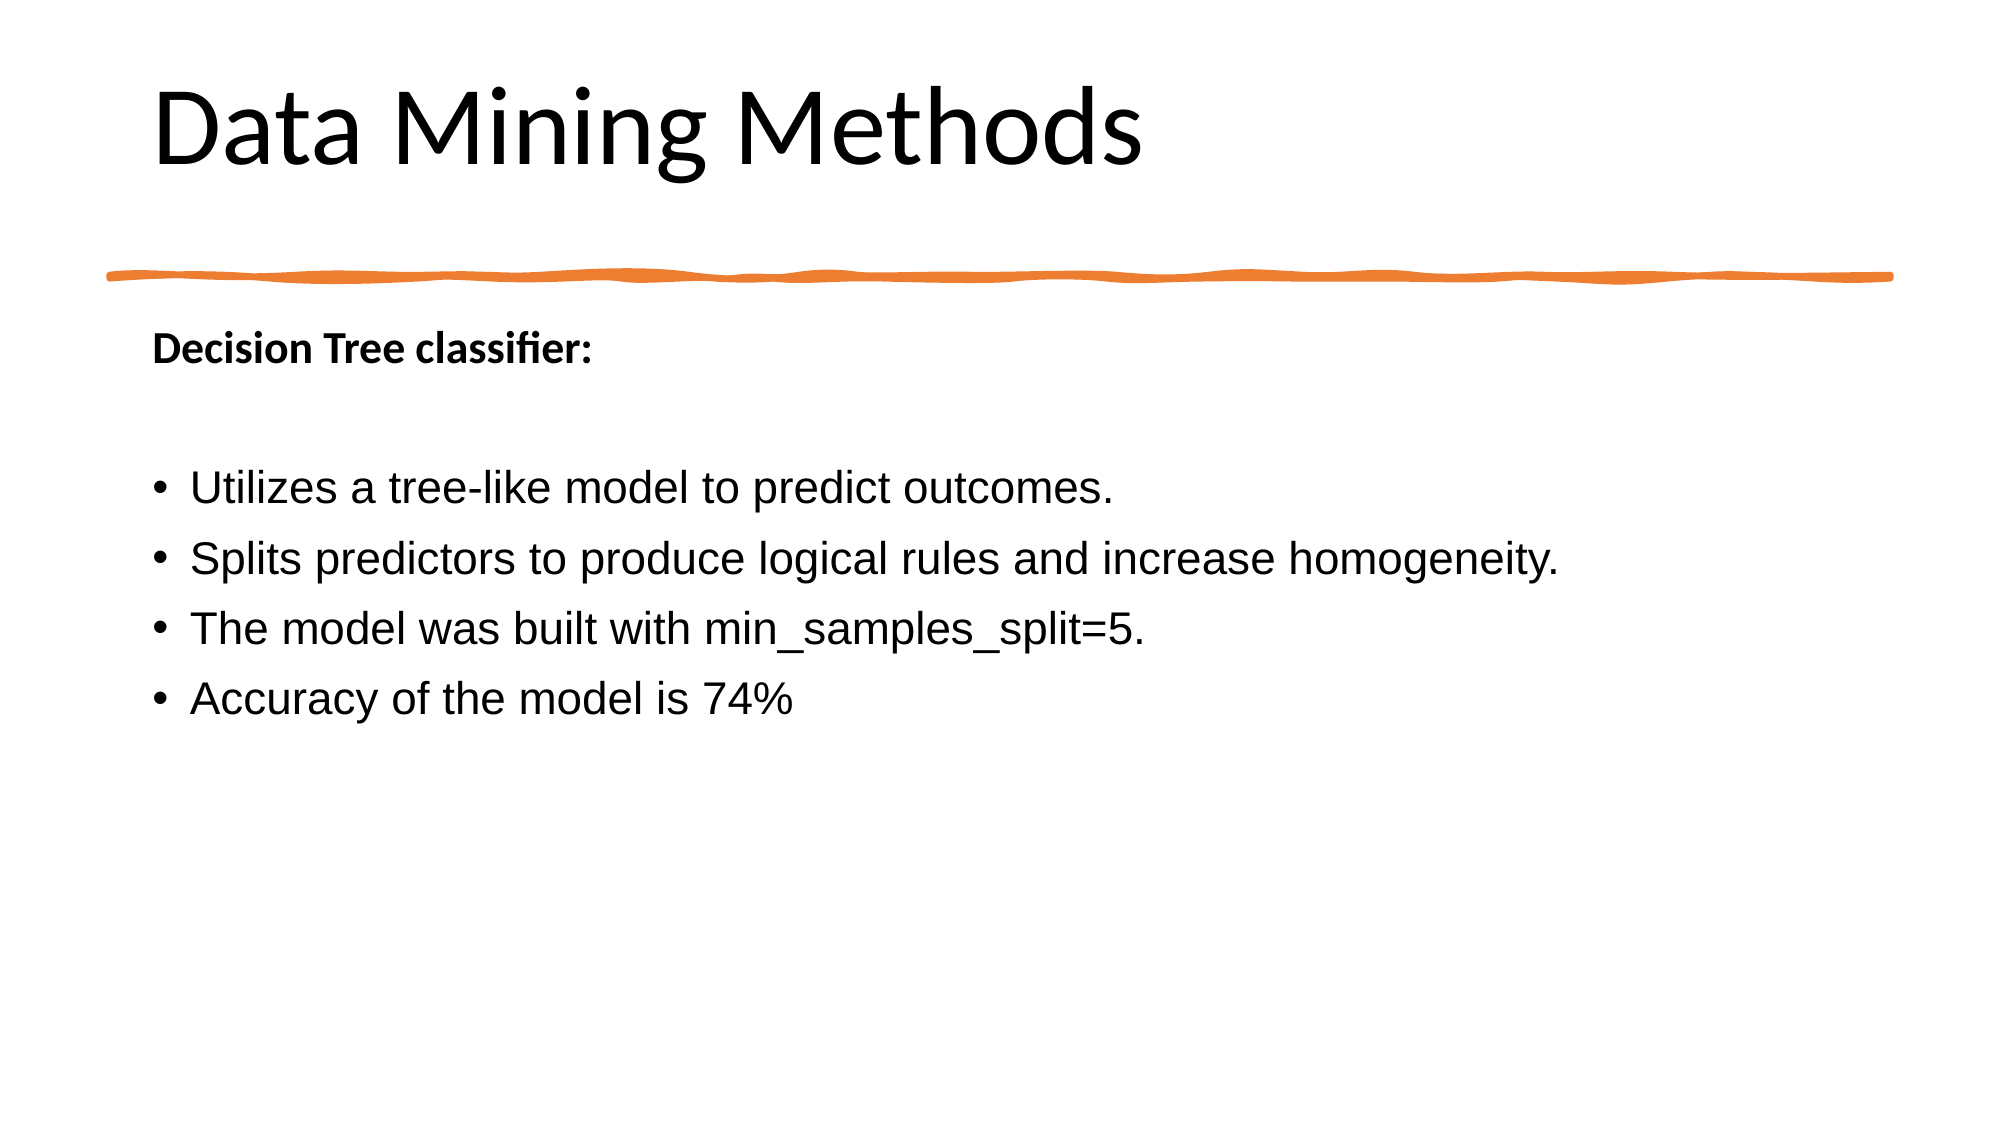

# Data Mining Methods

Decision Tree classifier:

Utilizes a tree-like model to predict outcomes.
Splits predictors to produce logical rules and increase homogeneity.
The model was built with min_samples_split=5.
Accuracy of the model is 74%